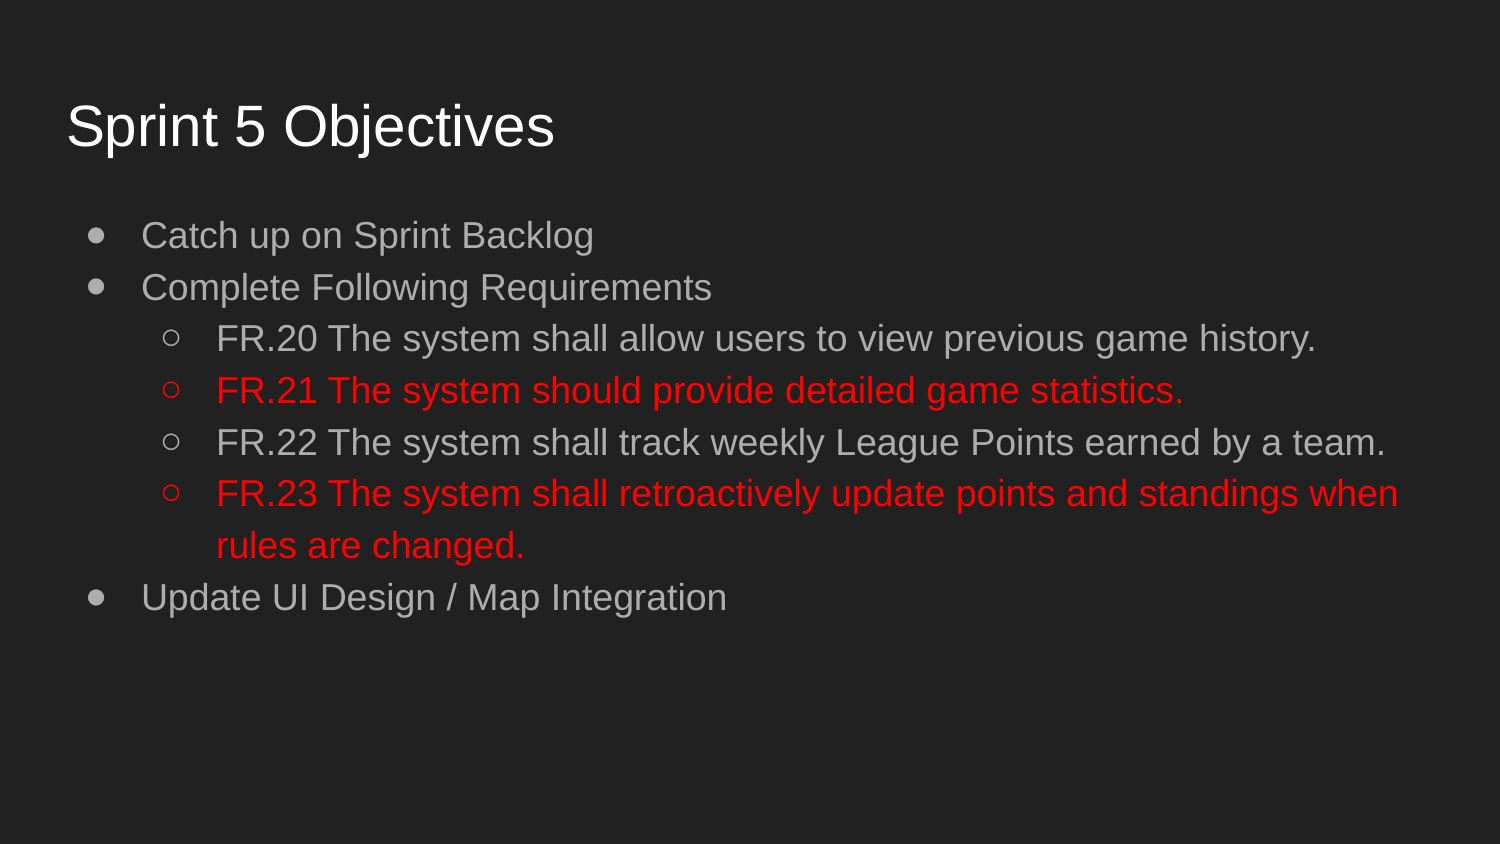

# Sprint 5 Objectives

Catch up on Sprint Backlog
Complete Following Requirements
FR.20 The system shall allow users to view previous game history.
FR.21 The system should provide detailed game statistics.
FR.22 The system shall track weekly League Points earned by a team.
FR.23 The system shall retroactively update points and standings when rules are changed.
Update UI Design / Map Integration